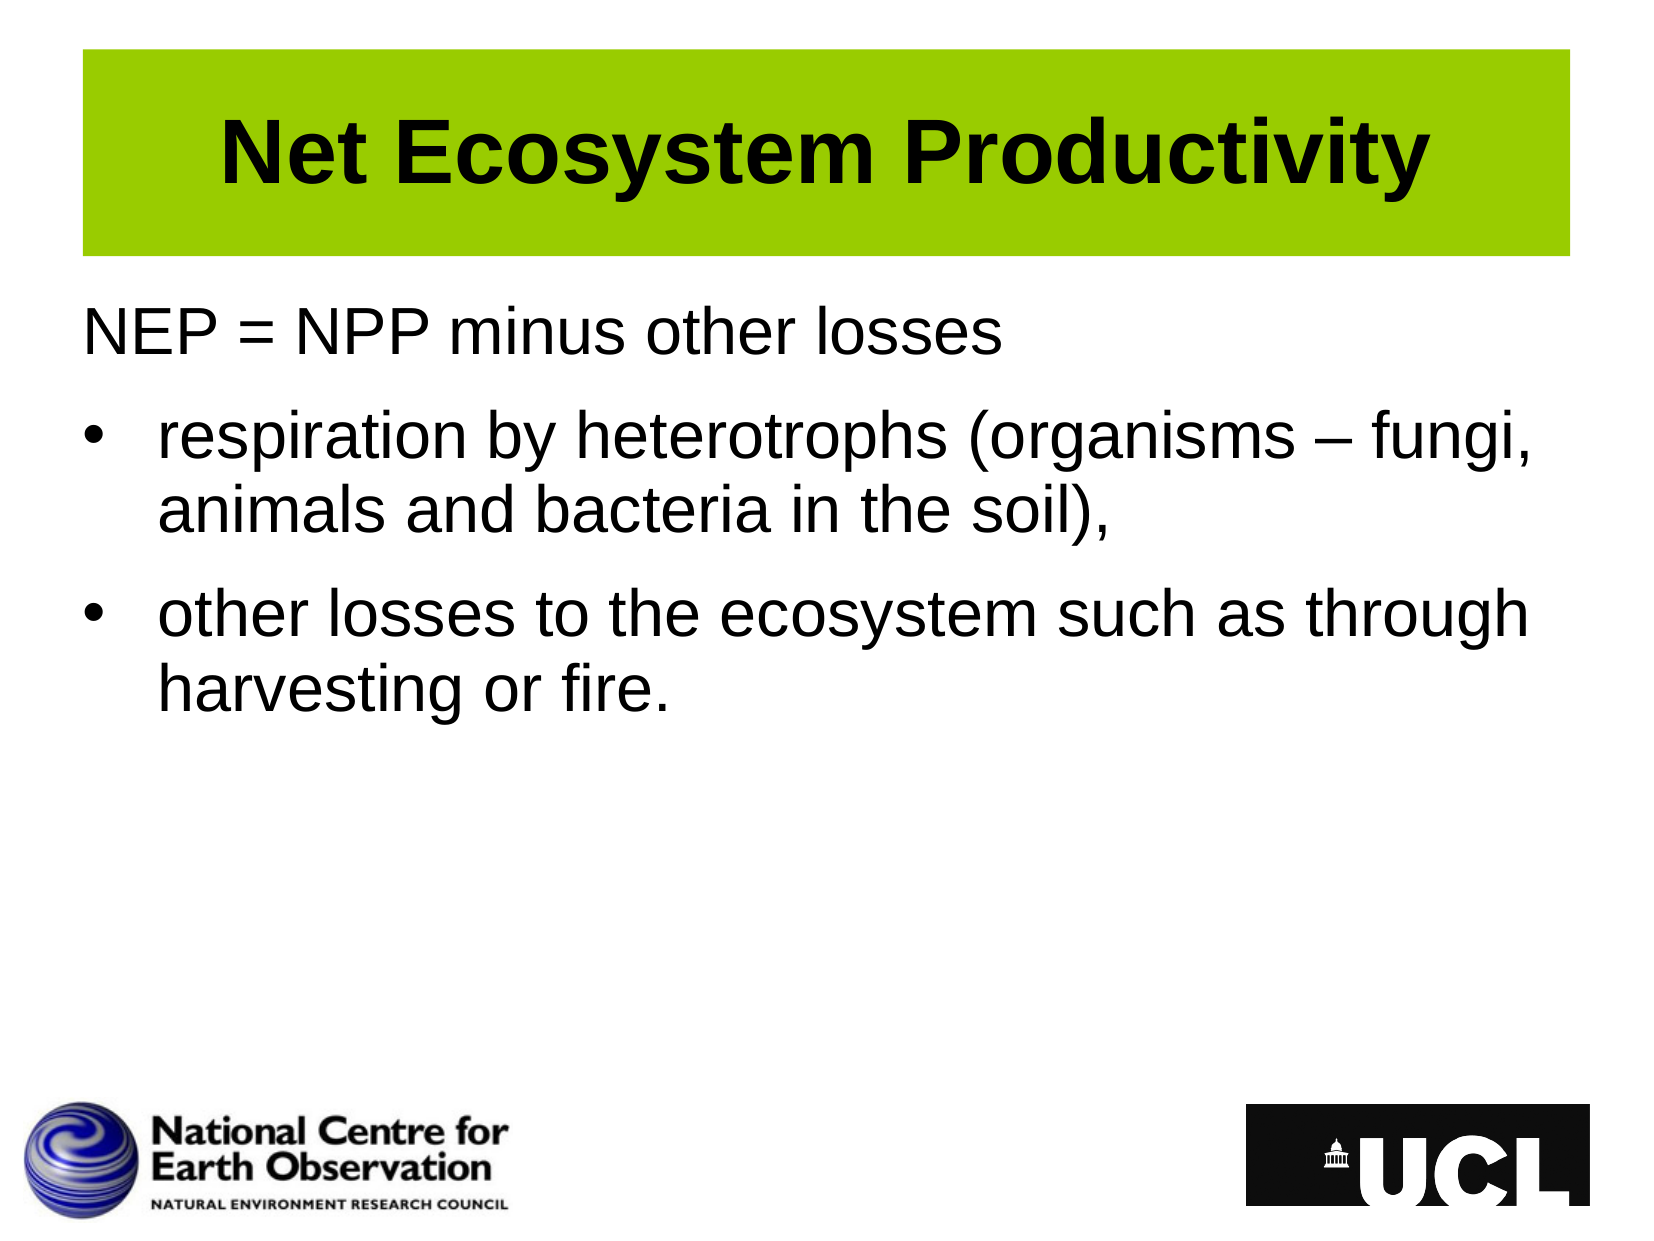

# Net Ecosystem Productivity
NEP = NPP minus other losses
respiration by heterotrophs (organisms – fungi, animals and bacteria in the soil),
other losses to the ecosystem such as through harvesting or fire.